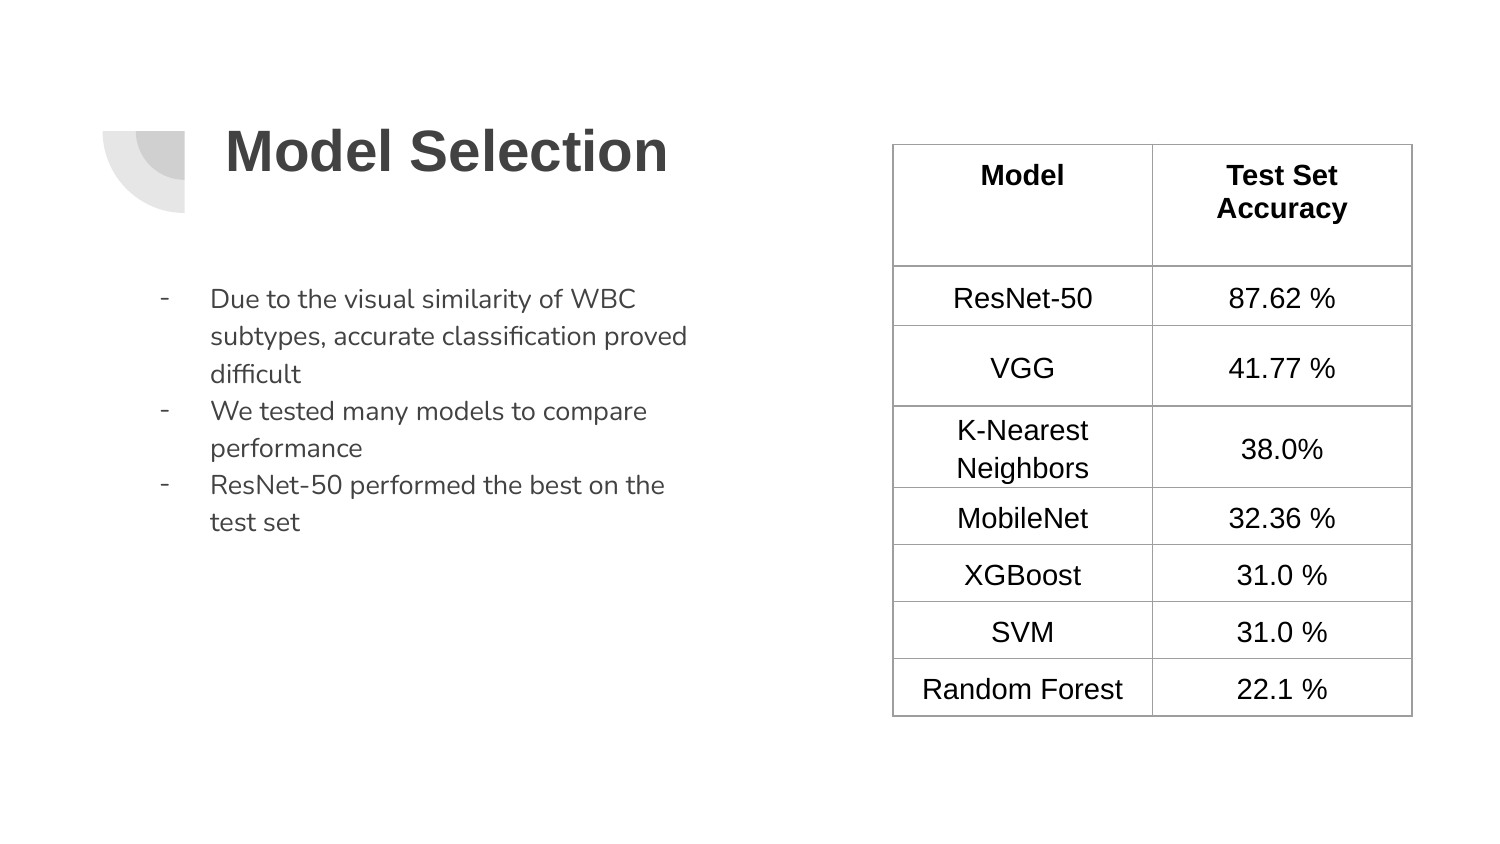

# Model Selection
| Model | Test Set Accuracy |
| --- | --- |
| ResNet-50 | 87.62 % |
| VGG | 41.77 % |
| K-Nearest Neighbors | 38.0% |
| MobileNet | 32.36 % |
| XGBoost | 31.0 % |
| SVM | 31.0 % |
| Random Forest | 22.1 % |
Due to the visual similarity of WBC subtypes, accurate classification proved difficult
We tested many models to compare performance
ResNet-50 performed the best on the test set